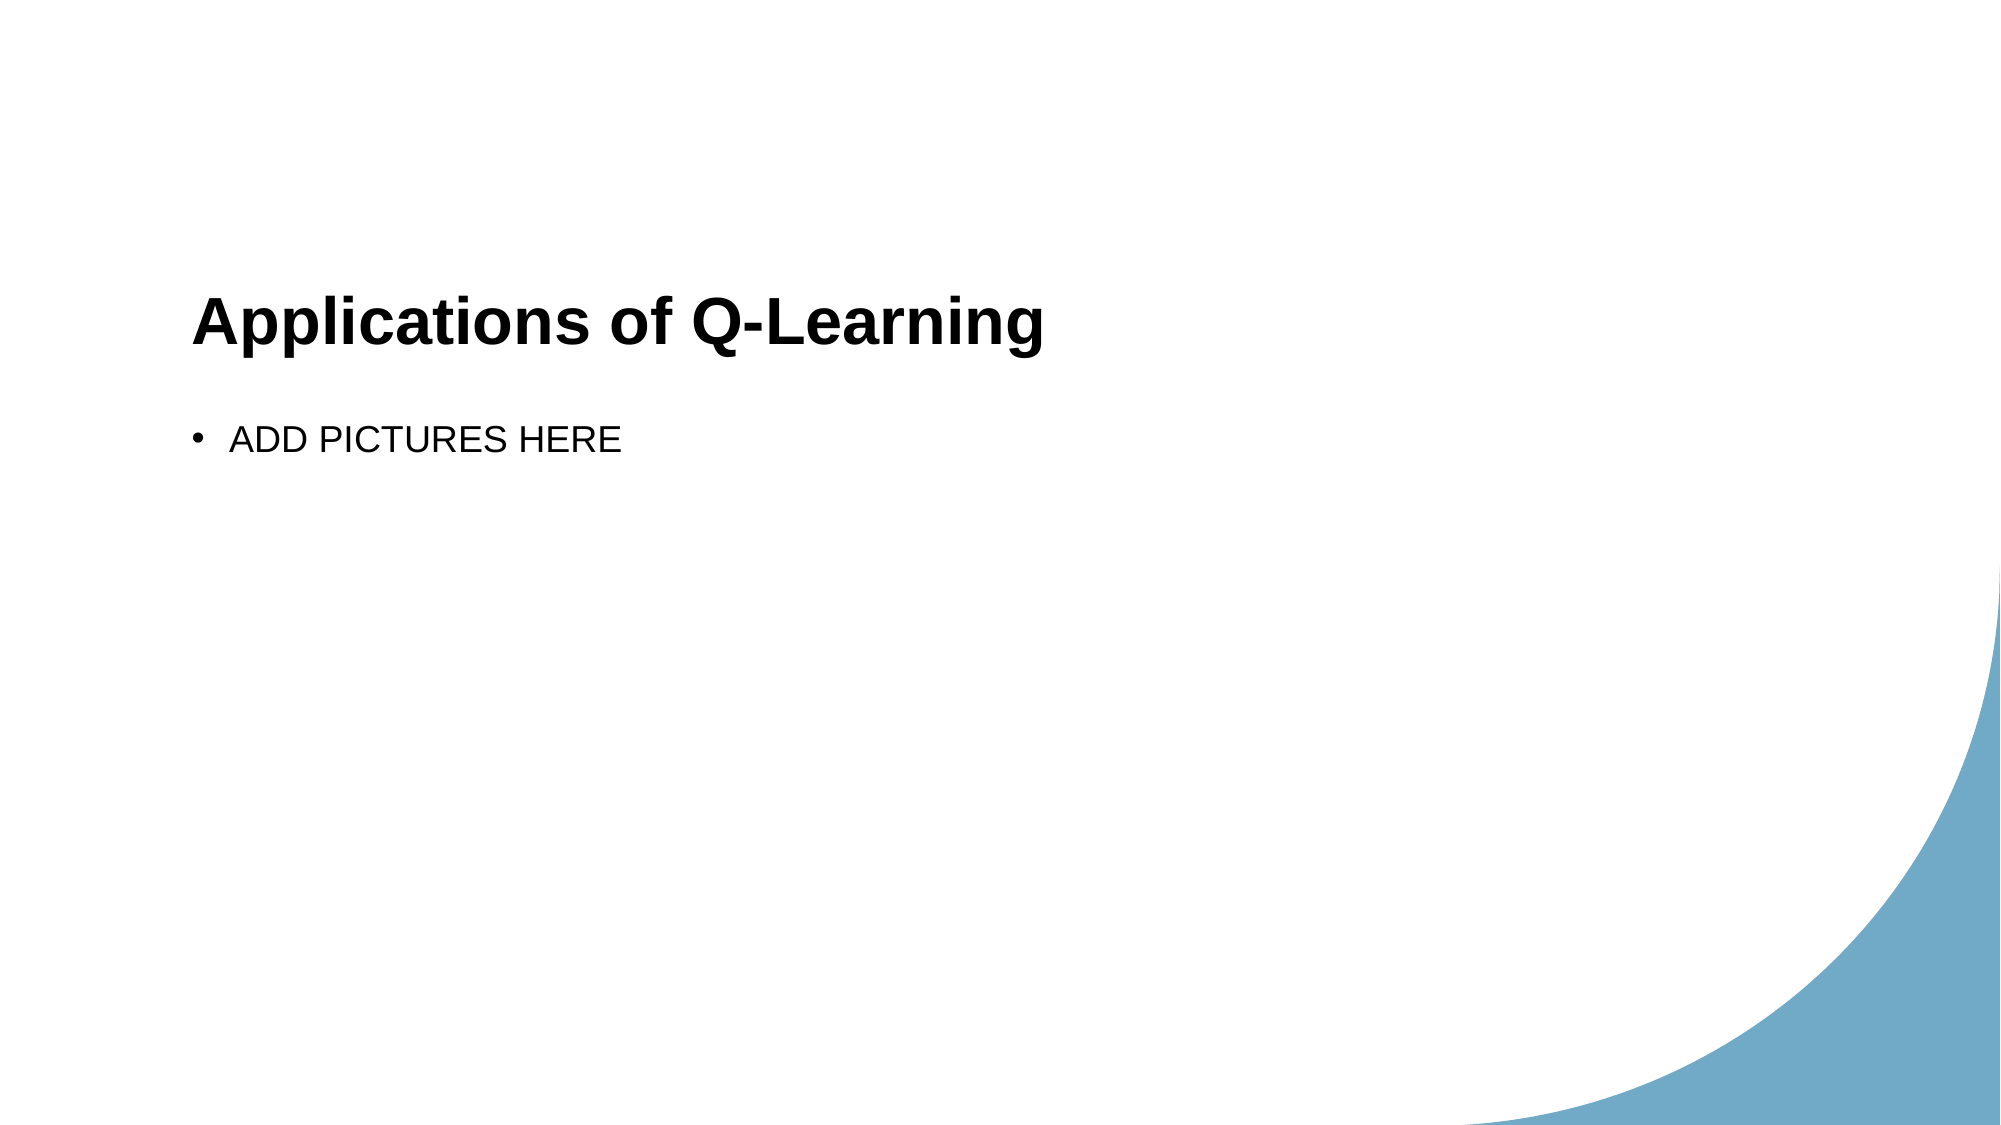

# Applications of Q-Learning
ADD PICTURES HERE